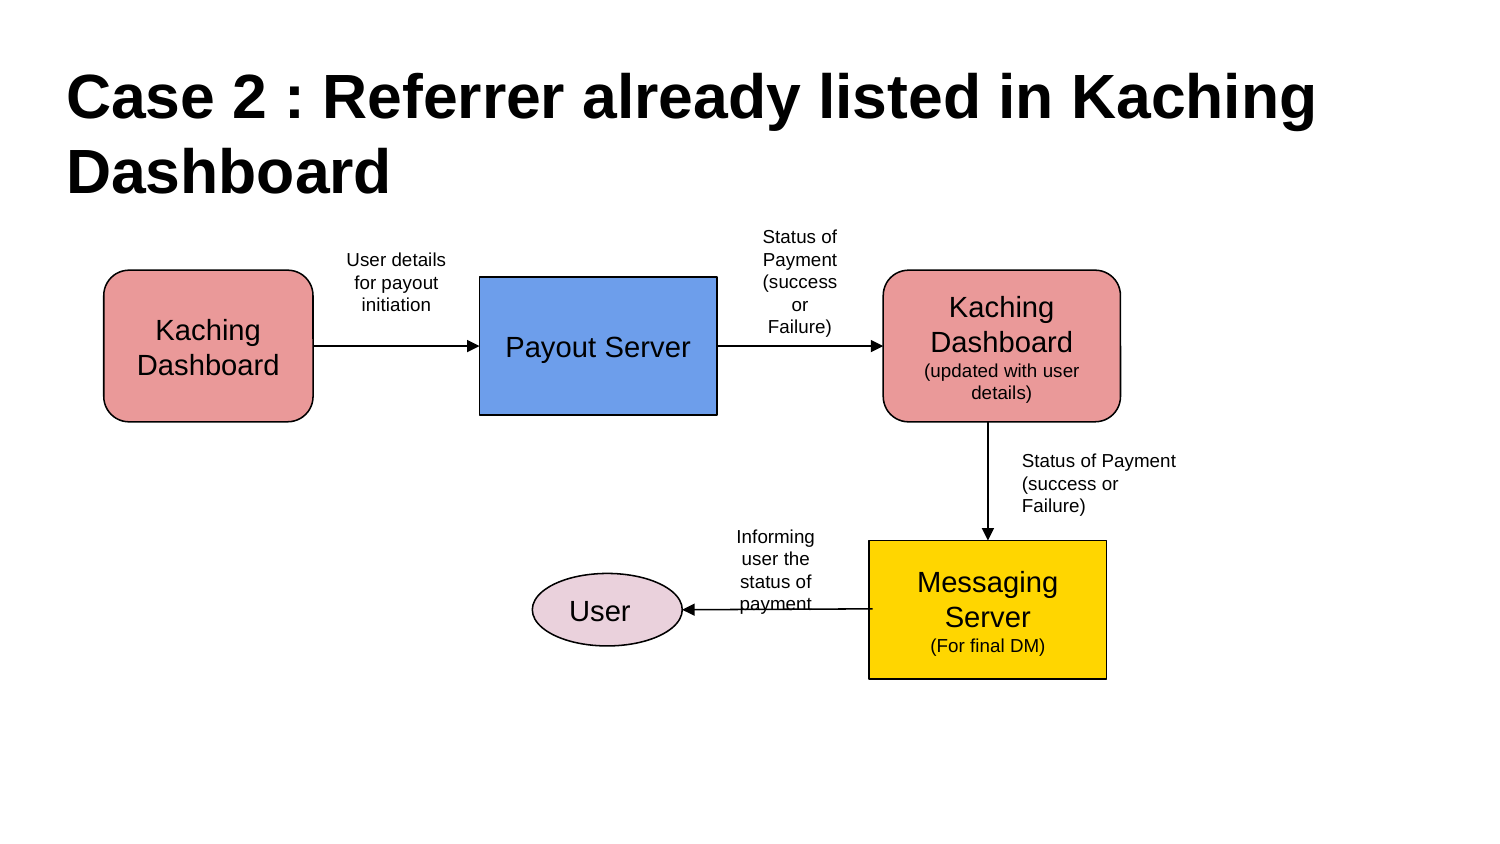

# Case 2 : Referrer already listed in Kaching Dashboard
Status of Payment
(success or Failure)
User details for payout initiation
Kaching Dashboard
Kaching Dashboard
(updated with user details)
Payout Server
Status of Payment
(success or Failure)
Informing user the status of payment
Messaging Server
(For final DM)
User